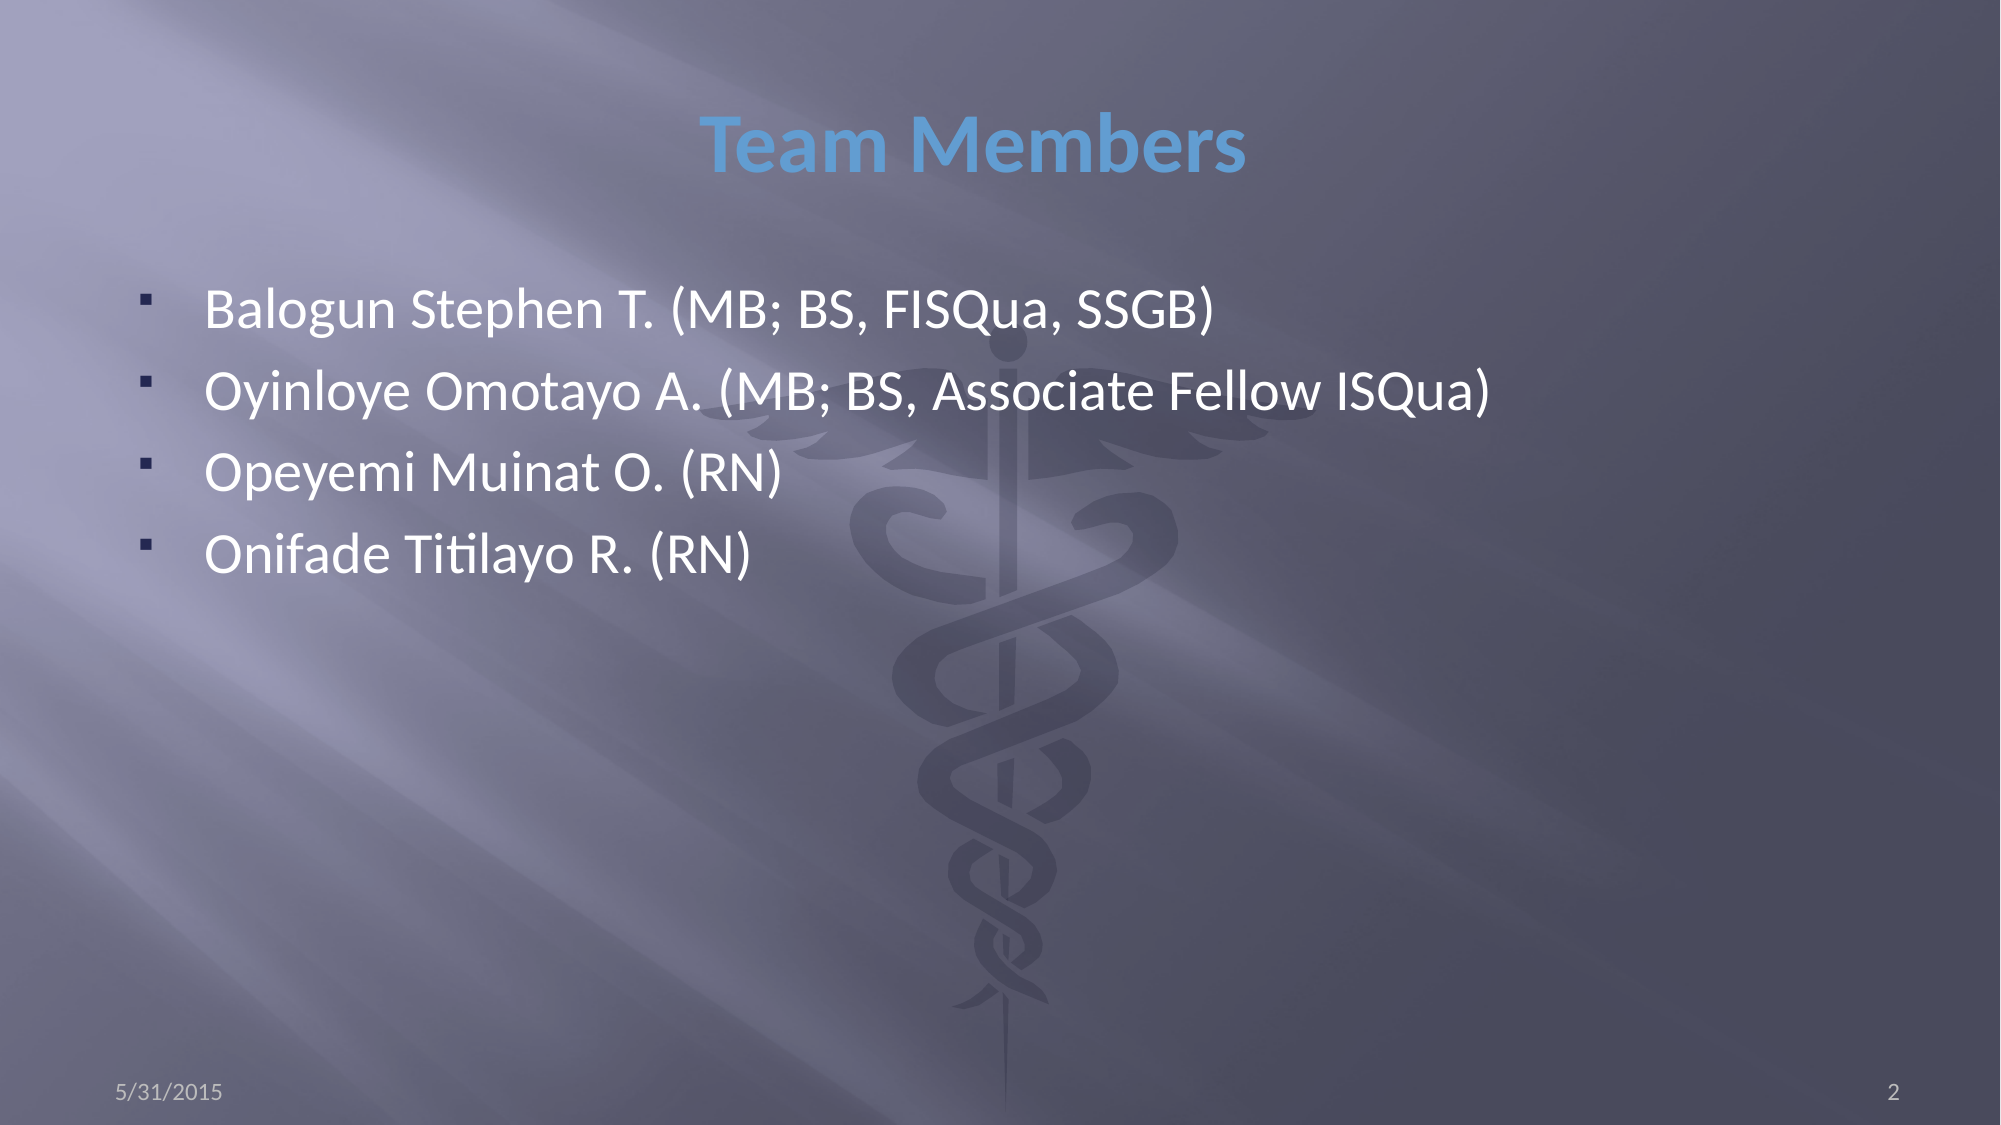

# Team Members
Balogun Stephen T. (MB; BS, FISQua, SSGB)
Oyinloye Omotayo A. (MB; BS, Associate Fellow ISQua)
Opeyemi Muinat O. (RN)
Onifade Titilayo R. (RN)
5/31/2015
2